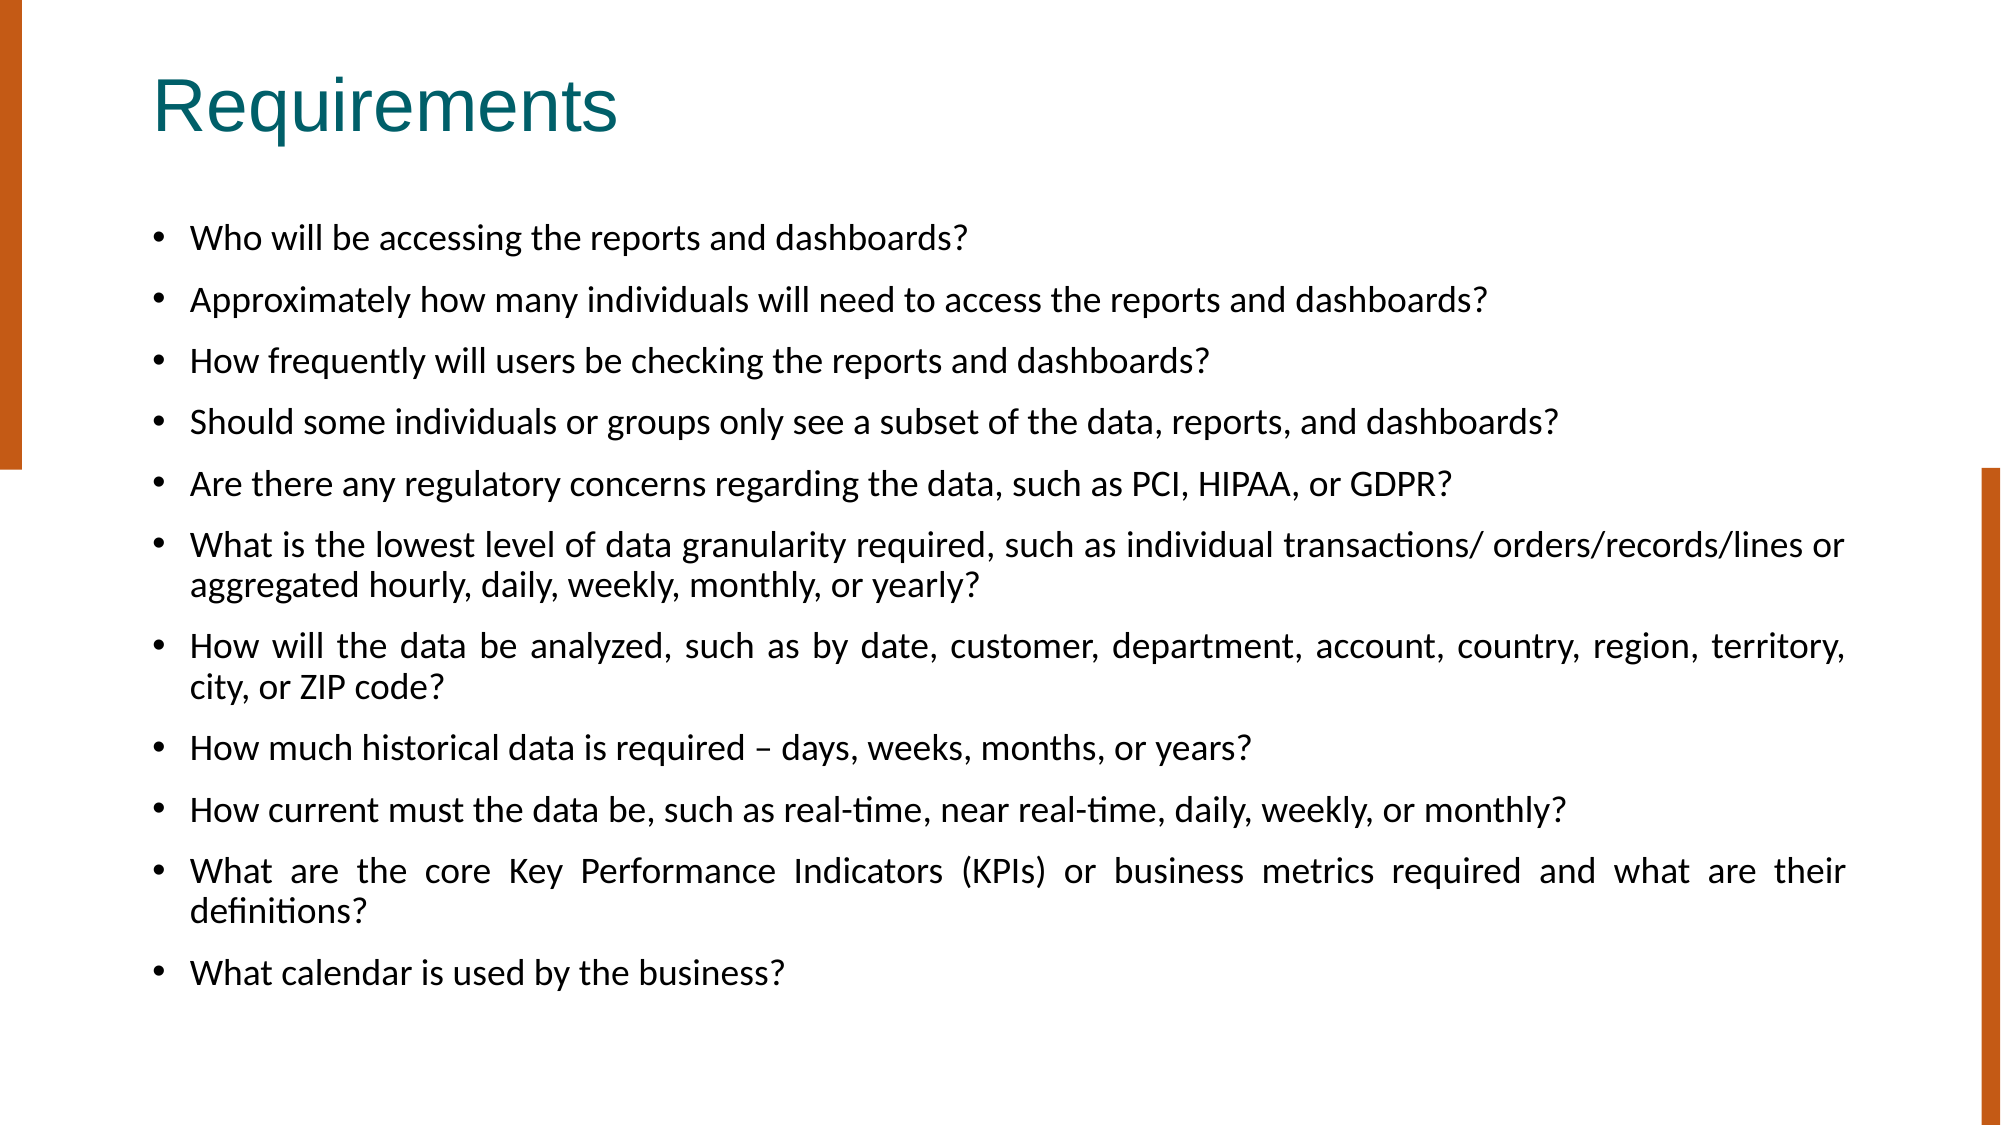

# Requirements
Who will be accessing the reports and dashboards?
Approximately how many individuals will need to access the reports and dashboards?
How frequently will users be checking the reports and dashboards?
Should some individuals or groups only see a subset of the data, reports, and dashboards?
Are there any regulatory concerns regarding the data, such as PCI, HIPAA, or GDPR?
What is the lowest level of data granularity required, such as individual transactions/ orders/records/lines or aggregated hourly, daily, weekly, monthly, or yearly?
How will the data be analyzed, such as by date, customer, department, account, country, region, territory, city, or ZIP code?
How much historical data is required – days, weeks, months, or years?
How current must the data be, such as real-time, near real-time, daily, weekly, or monthly?
What are the core Key Performance Indicators (KPIs) or business metrics required and what are their definitions?
What calendar is used by the business?